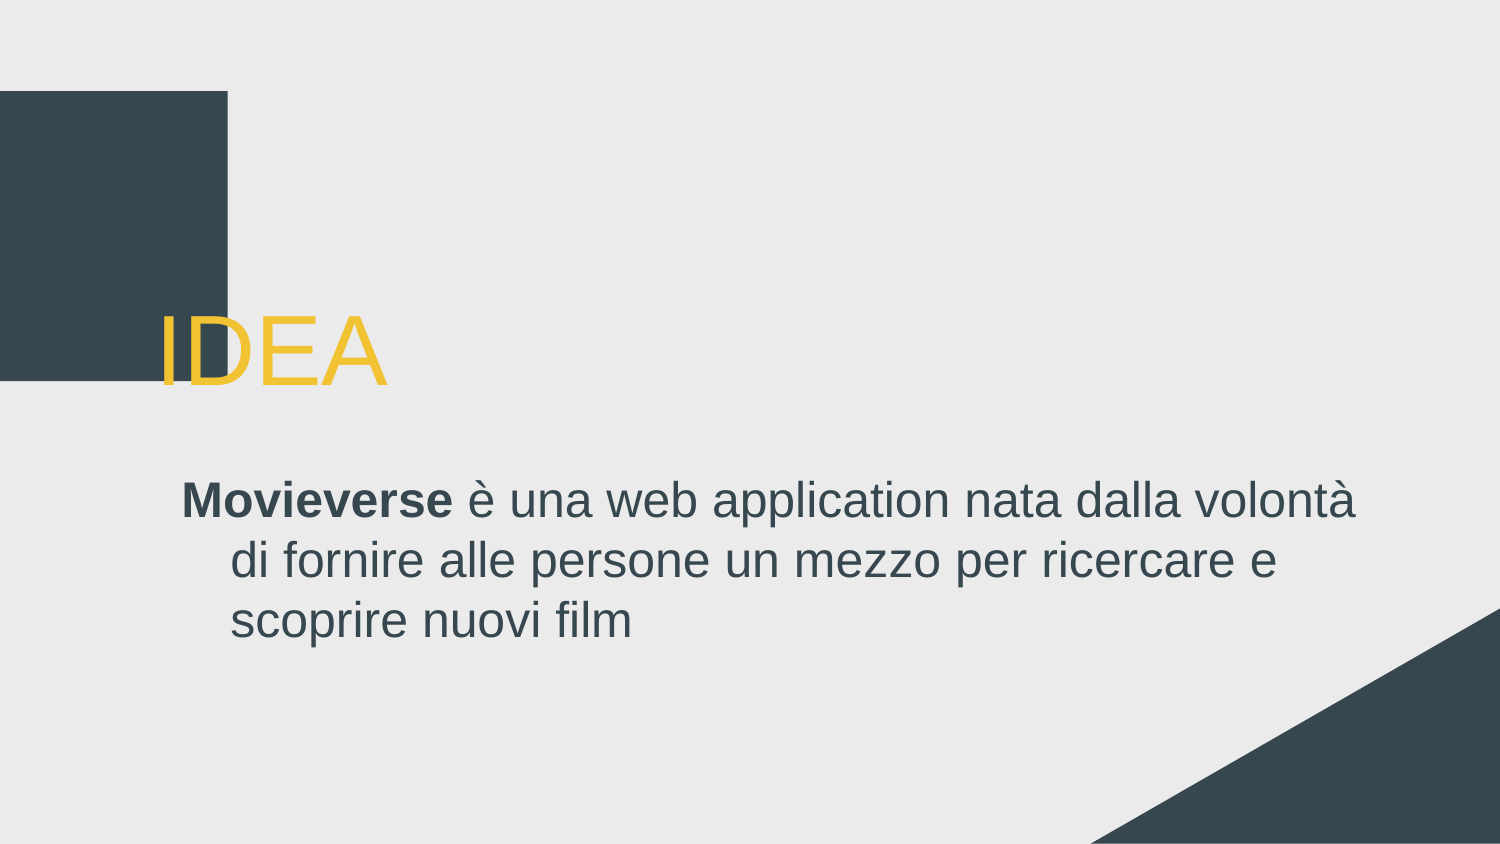

# IDEA
Movieverse è una web application nata dalla volontà di fornire alle persone un mezzo per ricercare e scoprire nuovi film